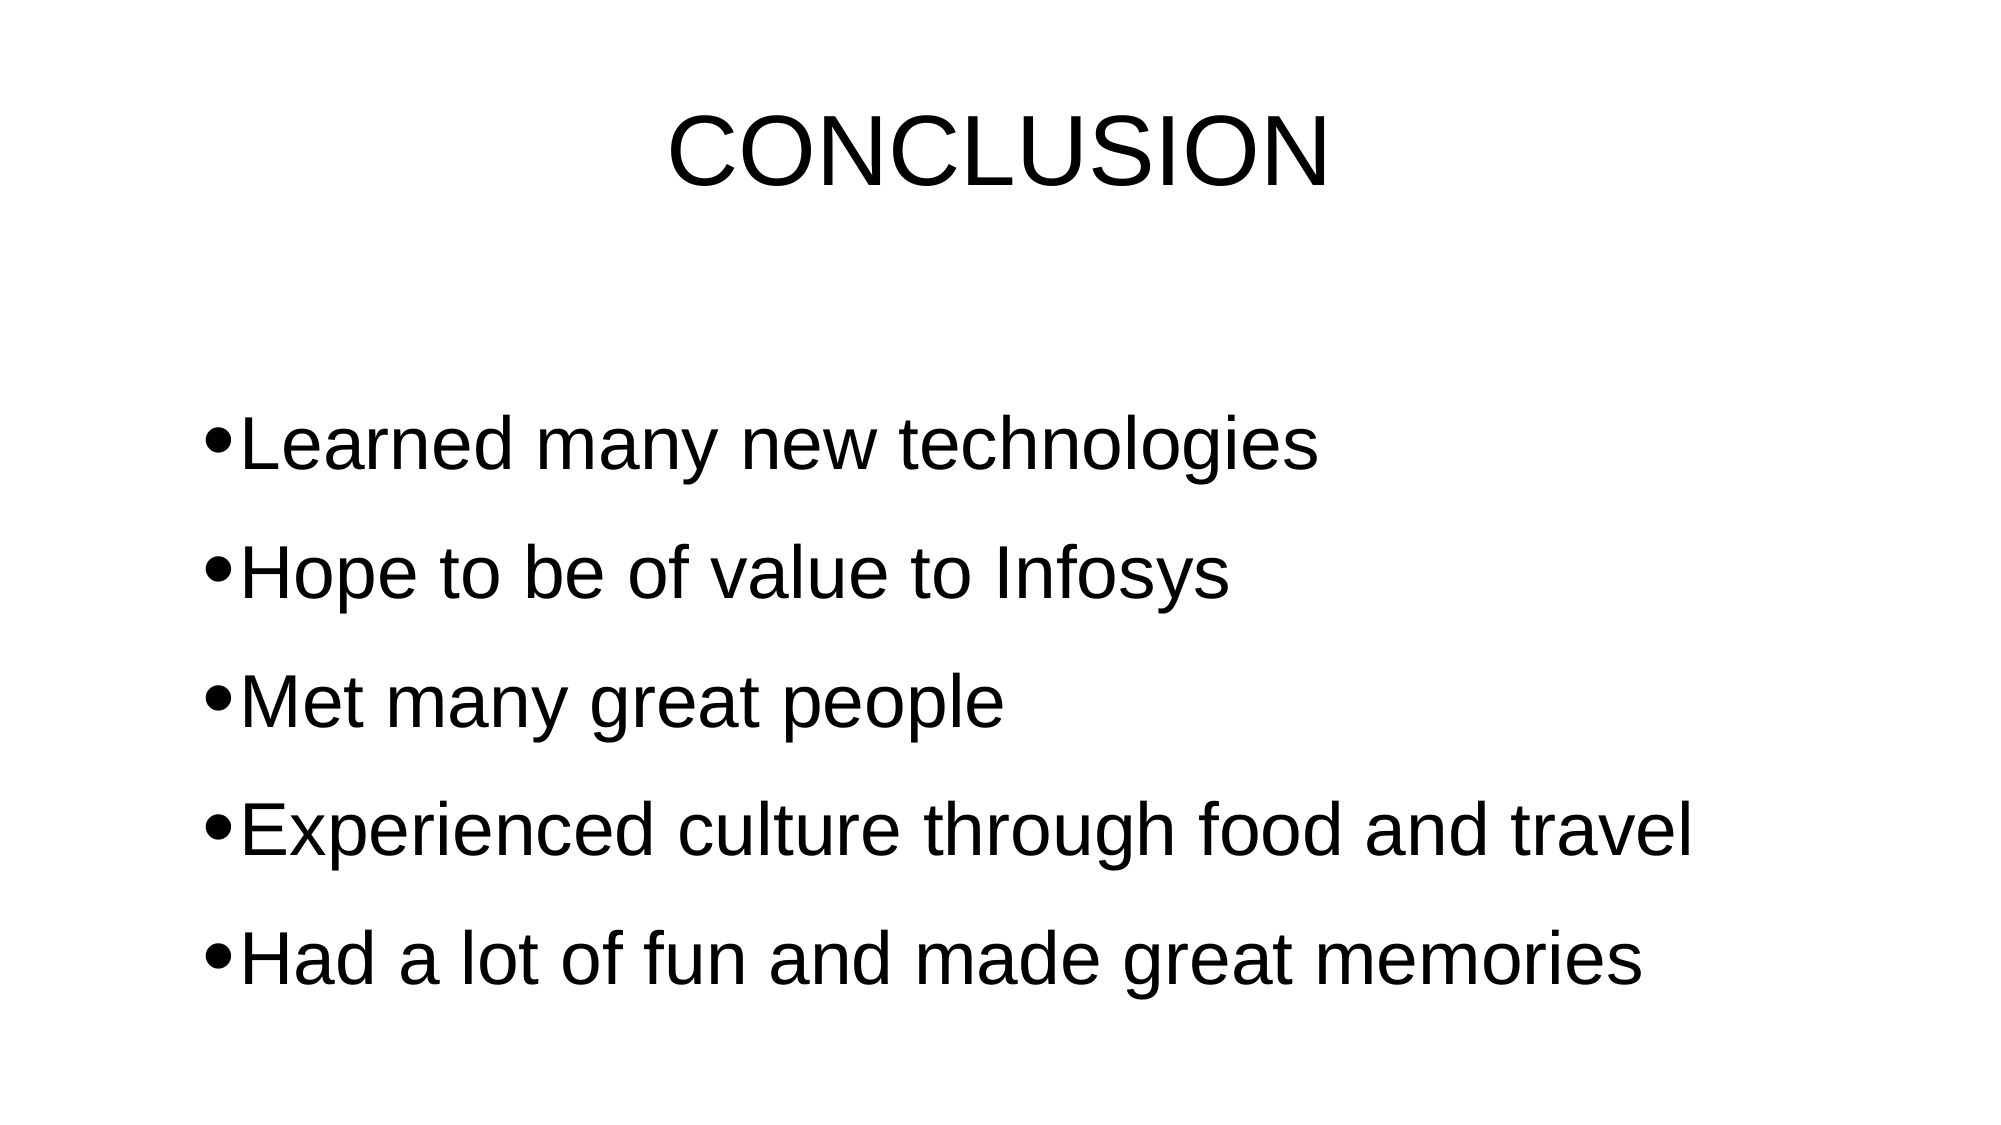

# conclusion
Learned many new technologies
Hope to be of value to Infosys
Met many great people
Experienced culture through food and travel
Had a lot of fun and made great memories